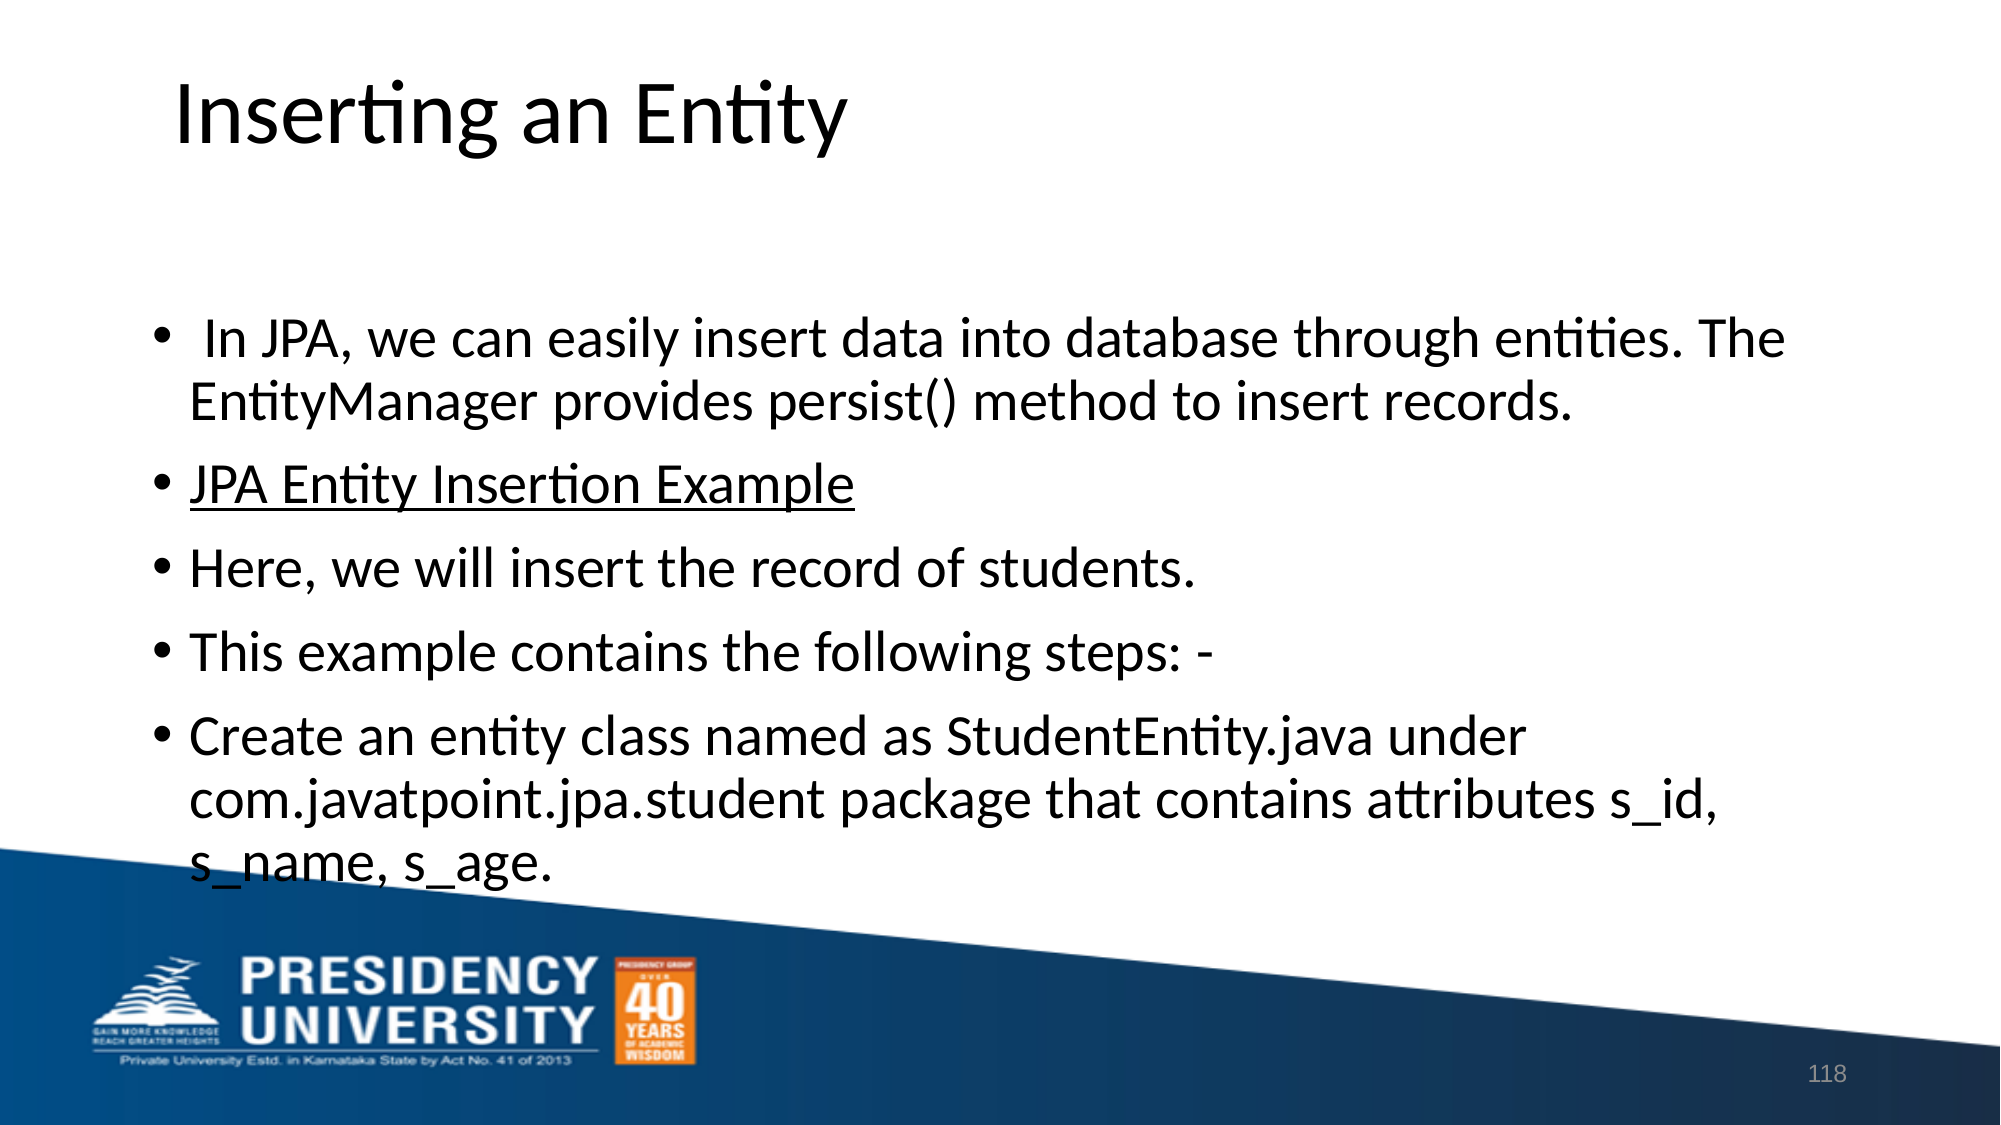

# Inserting an Entity
 In JPA, we can easily insert data into database through entities. The EntityManager provides persist() method to insert records.
JPA Entity Insertion Example
Here, we will insert the record of students.
This example contains the following steps: -
Create an entity class named as StudentEntity.java under com.javatpoint.jpa.student package that contains attributes s_id, s_name, s_age.

118